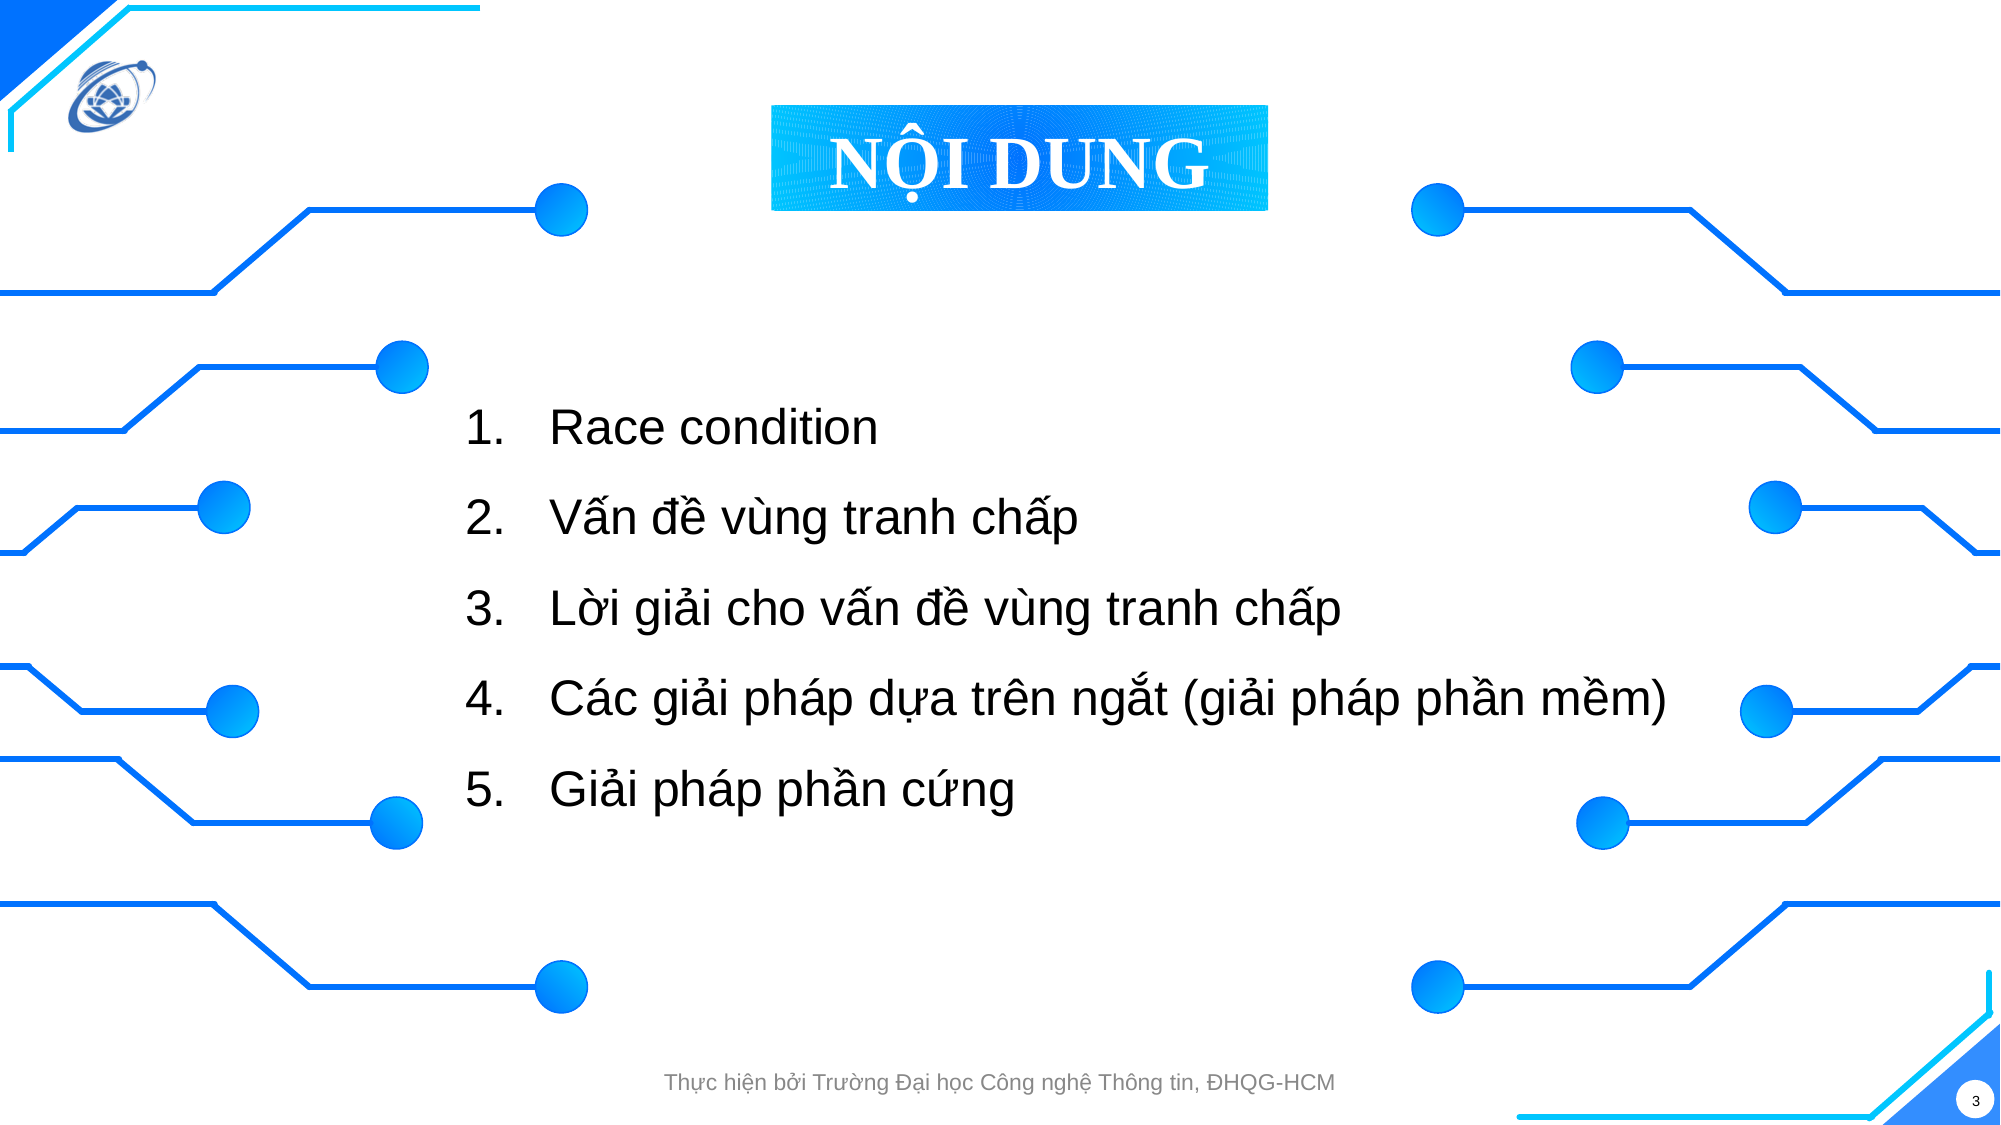

Race condition
Vấn đề vùng tranh chấp
Lời giải cho vấn đề vùng tranh chấp
Các giải pháp dựa trên ngắt (giải pháp phần mềm)
Giải pháp phần cứng
Thực hiện bởi Trường Đại học Công nghệ Thông tin, ĐHQG-HCM
3